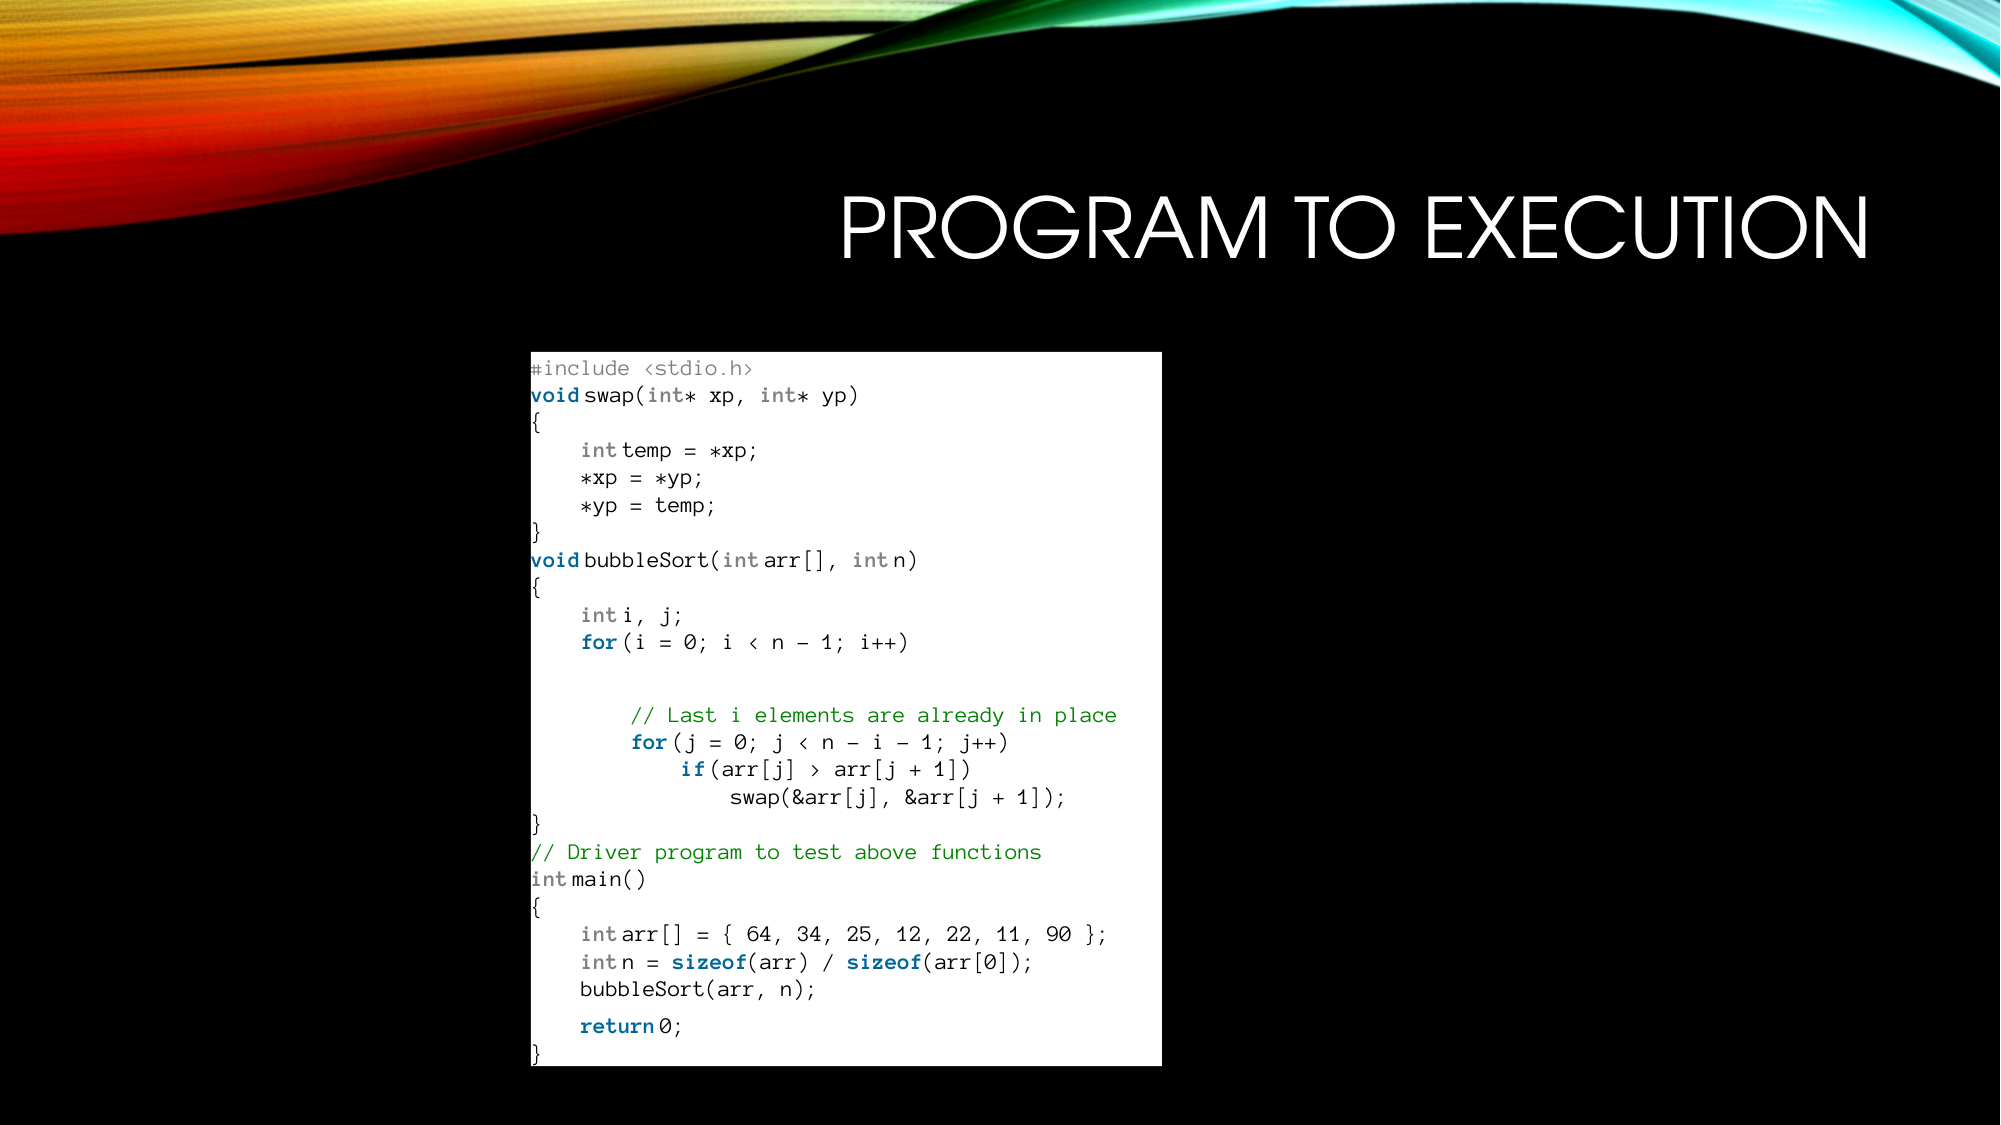

# Program to Execution
#include <stdio.h>
void swap(int* xp, int* yp)
{
    int temp = *xp;
    *xp = *yp;
    *yp = temp;
}
void bubbleSort(int arr[], int n)
{
    int i, j;
    for (i = 0; i < n - 1; i++)

        // Last i elements are already in place
        for (j = 0; j < n - i - 1; j++)
            if (arr[j] > arr[j + 1])
                swap(&arr[j], &arr[j + 1]);
}
// Driver program to test above functions
int main()
{
    int arr[] = { 64, 34, 25, 12, 22, 11, 90 };
    int n = sizeof(arr) / sizeof(arr[0]);
    bubbleSort(arr, n);

    return 0;
}